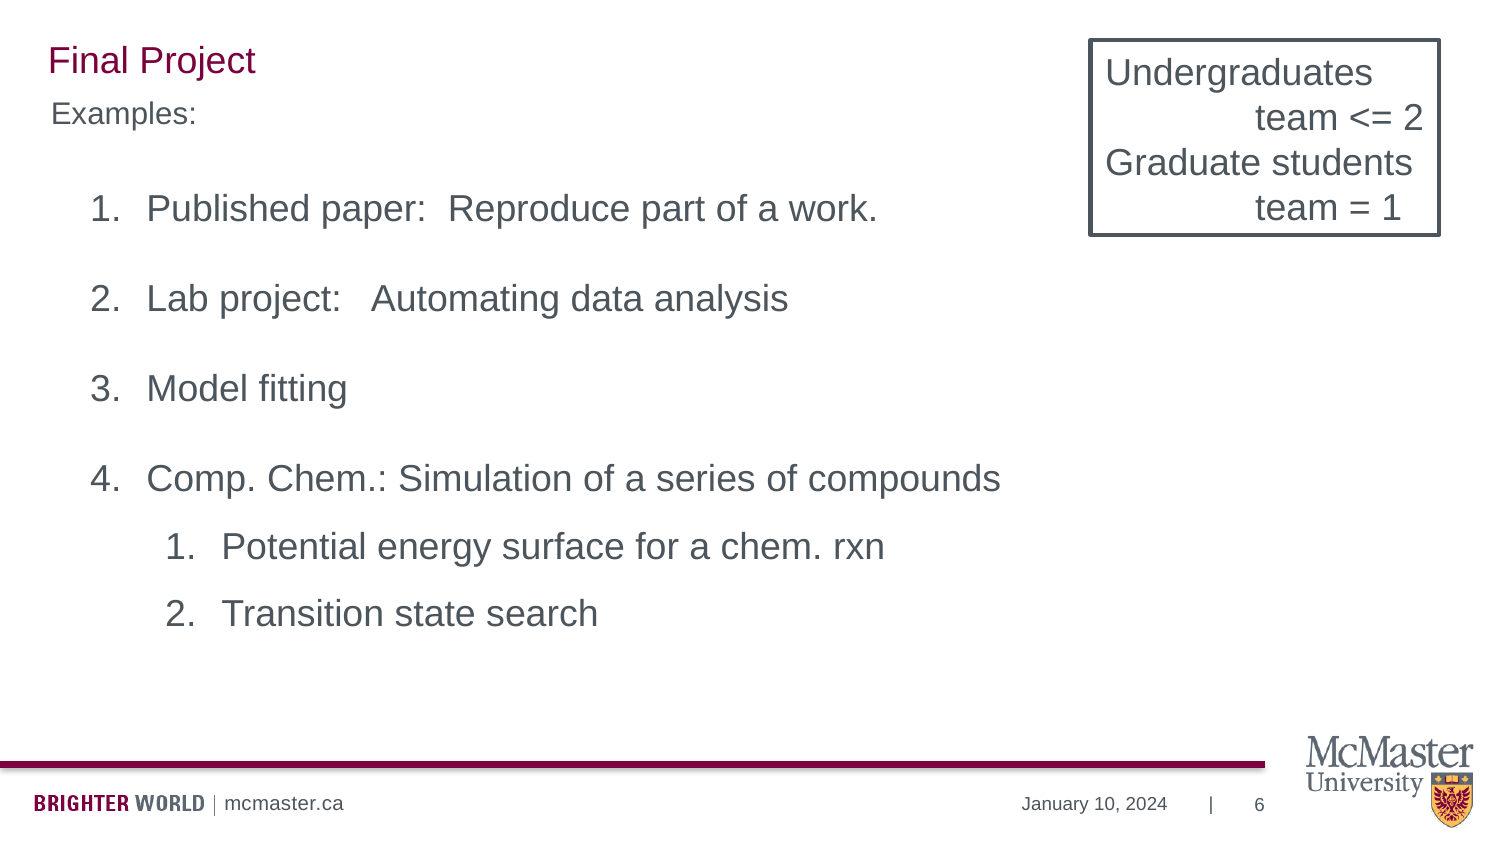

# Final Project
Undergraduates
	team <= 2
Graduate students
	team = 1
Examples:
Published paper:  Reproduce part of a work.
Lab project:   Automating data analysis
Model fitting
Comp. Chem.: Simulation of a series of compounds
Potential energy surface for a chem. rxn
Transition state search
6
January 10, 2024